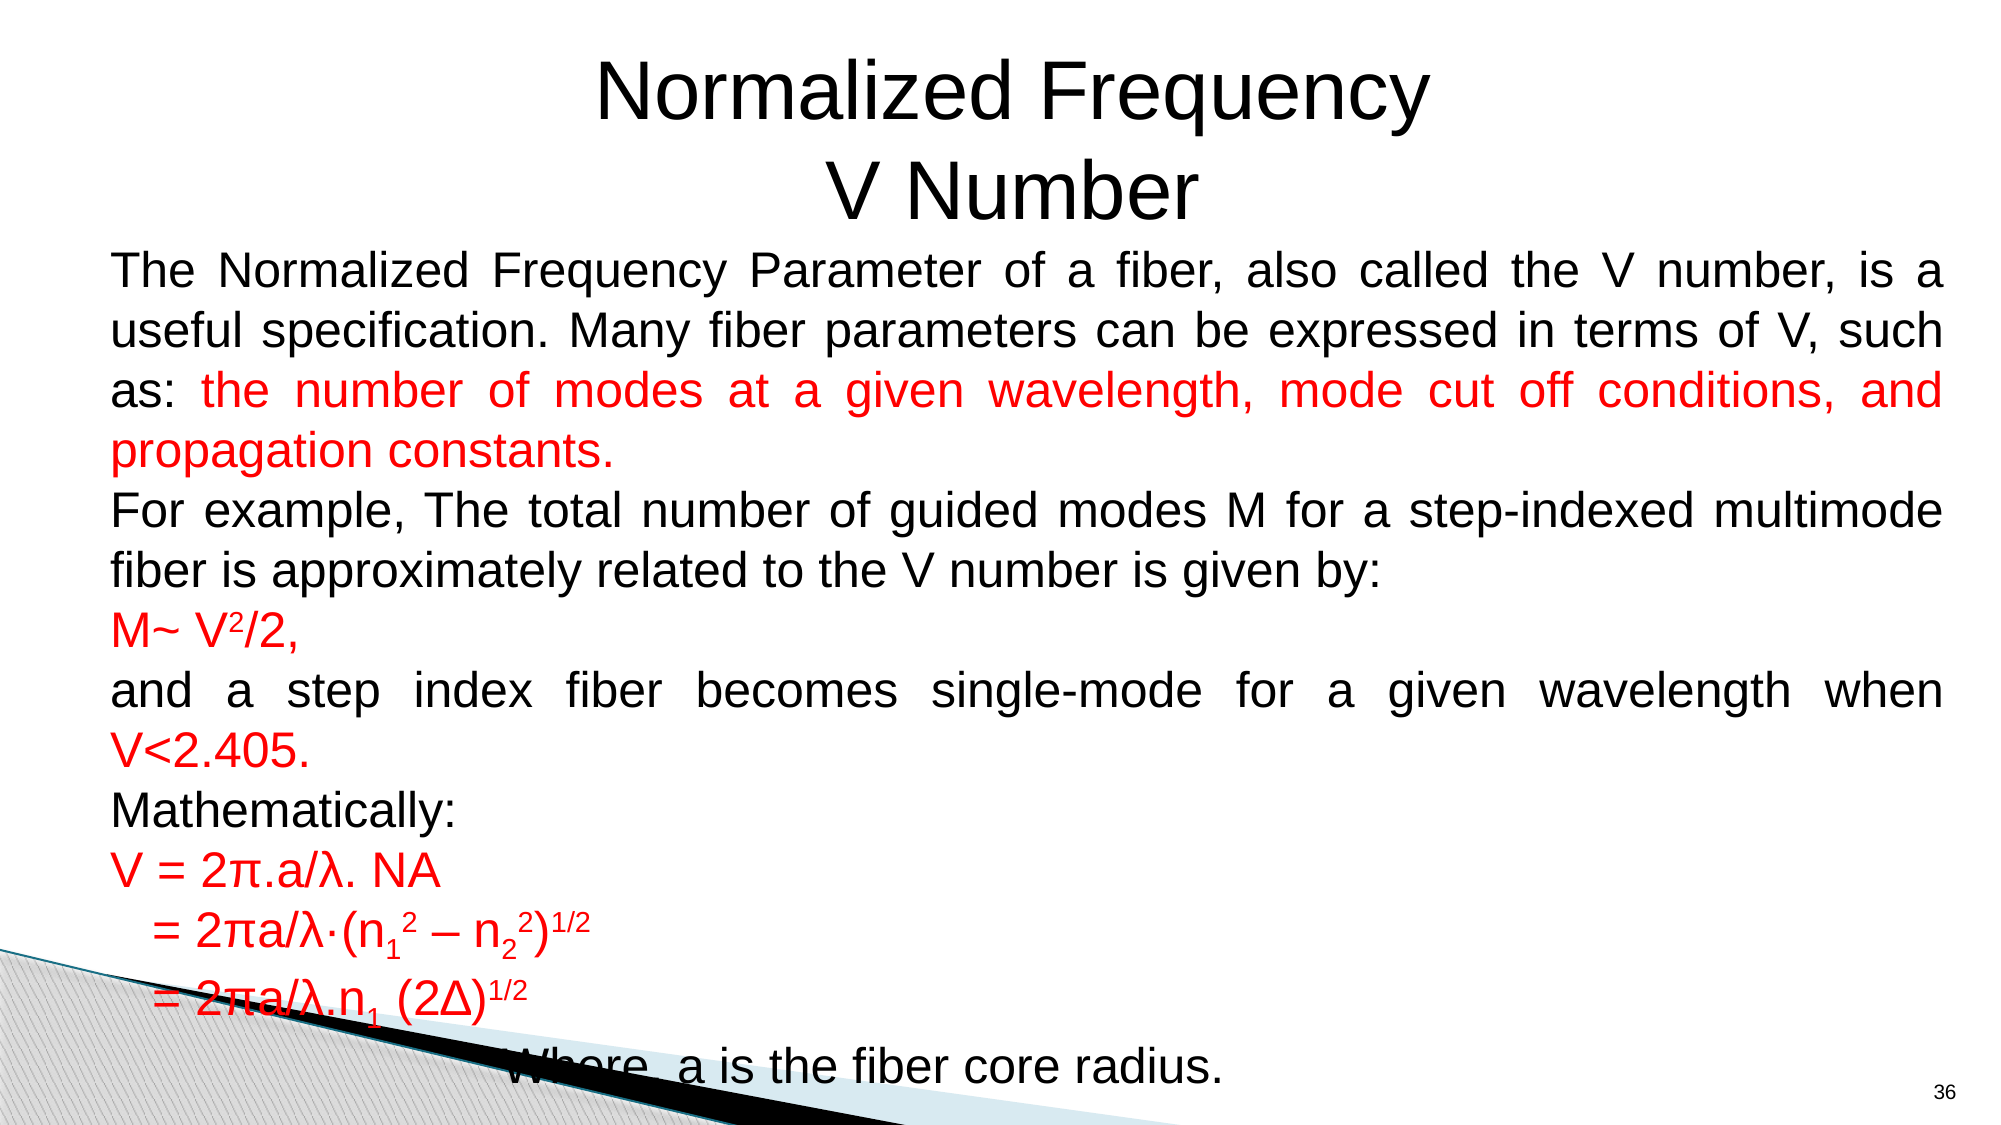

Normalized Frequency
V Number
The Normalized Frequency Parameter of a fiber, also called the V number, is a useful specification. Many fiber parameters can be expressed in terms of V, such as: the number of modes at a given wavelength, mode cut off conditions, and propagation constants.
For example, The total number of guided modes M for a step-indexed multimode fiber is approximately related to the V number is given by:
M~ V2/2,
and a step index fiber becomes single-mode for a given wavelength when V<2.405.
Mathematically:
V = 2π.a/λ. NA
   = 2πa/λ·(n12 – n22)1/2
   = 2πa/λ.n1 (2∆)1/2
                            Where, a is the fiber core radius.
36